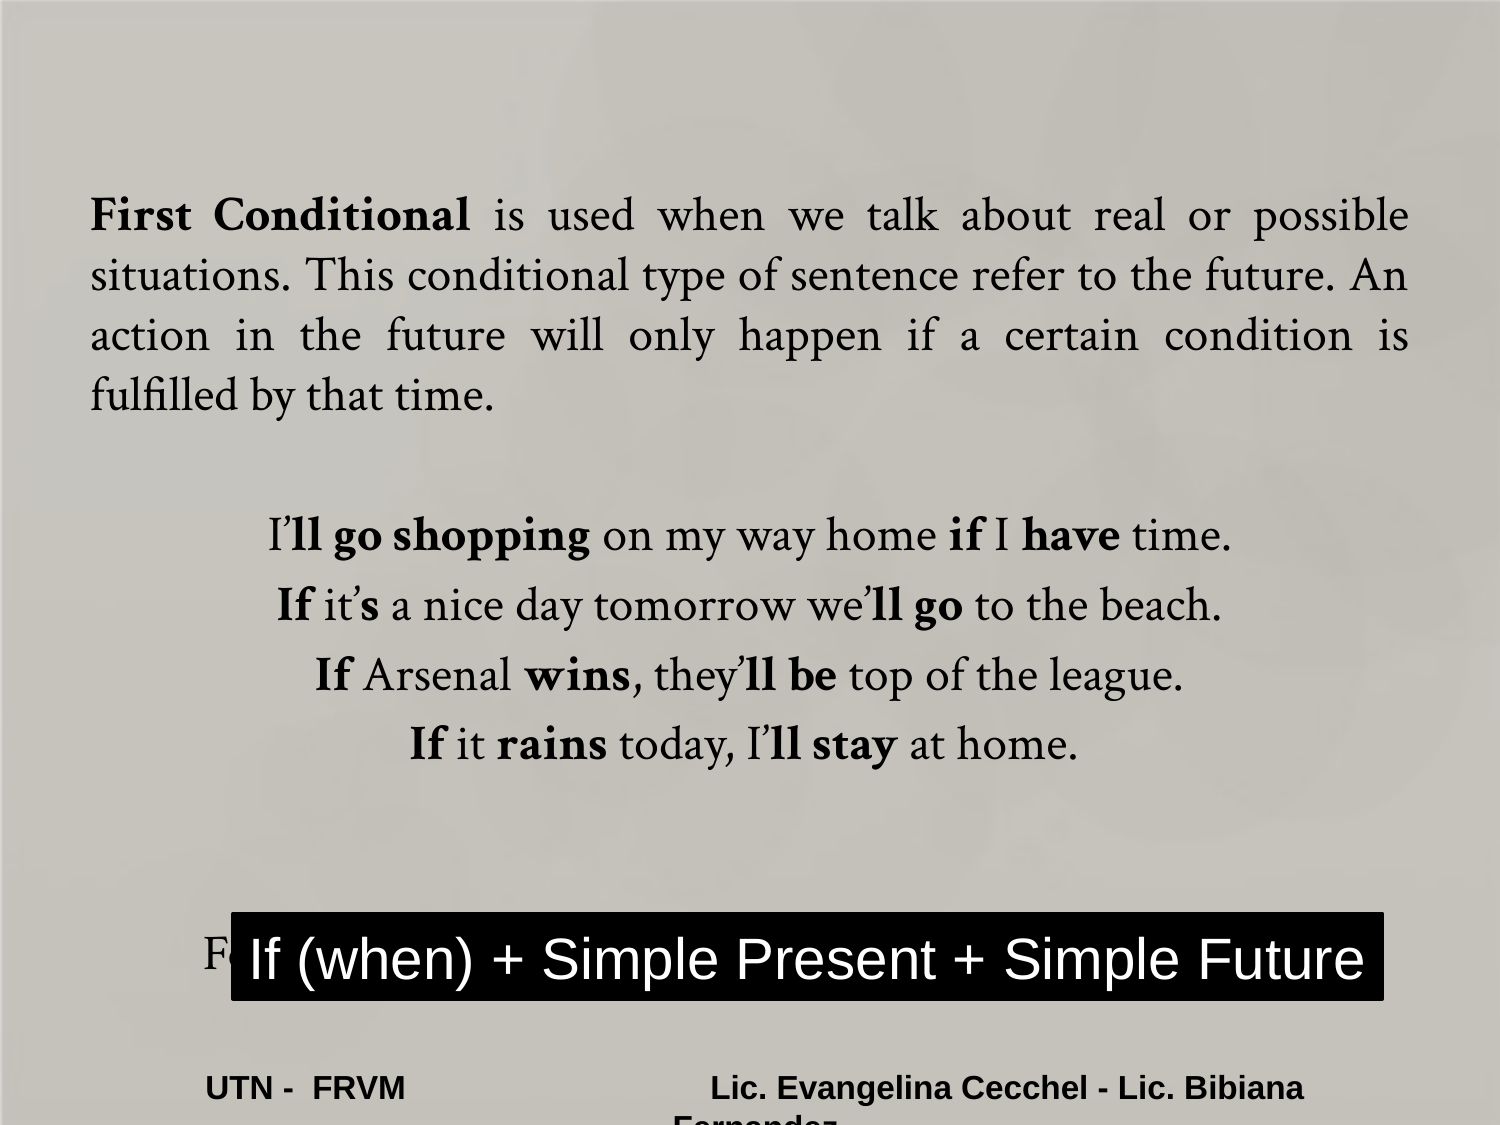

First Conditional is used when we talk about real or possible situations. This conditional type of sentence refer to the future. An action in the future will only happen if a certain condition is fulfilled by that time.

I’ll go shopping on my way home if I have time.
If it’s a nice day tomorrow we’ll go to the beach.
If Arsenal wins, they’ll be top of the league.
If it rains today, I’ll stay at home.

          Form:
If (when) + Simple Present + Simple Future
UTN -  FRVM                                 Lic. Evangelina Cecchel - Lic. Bibiana Fernandez